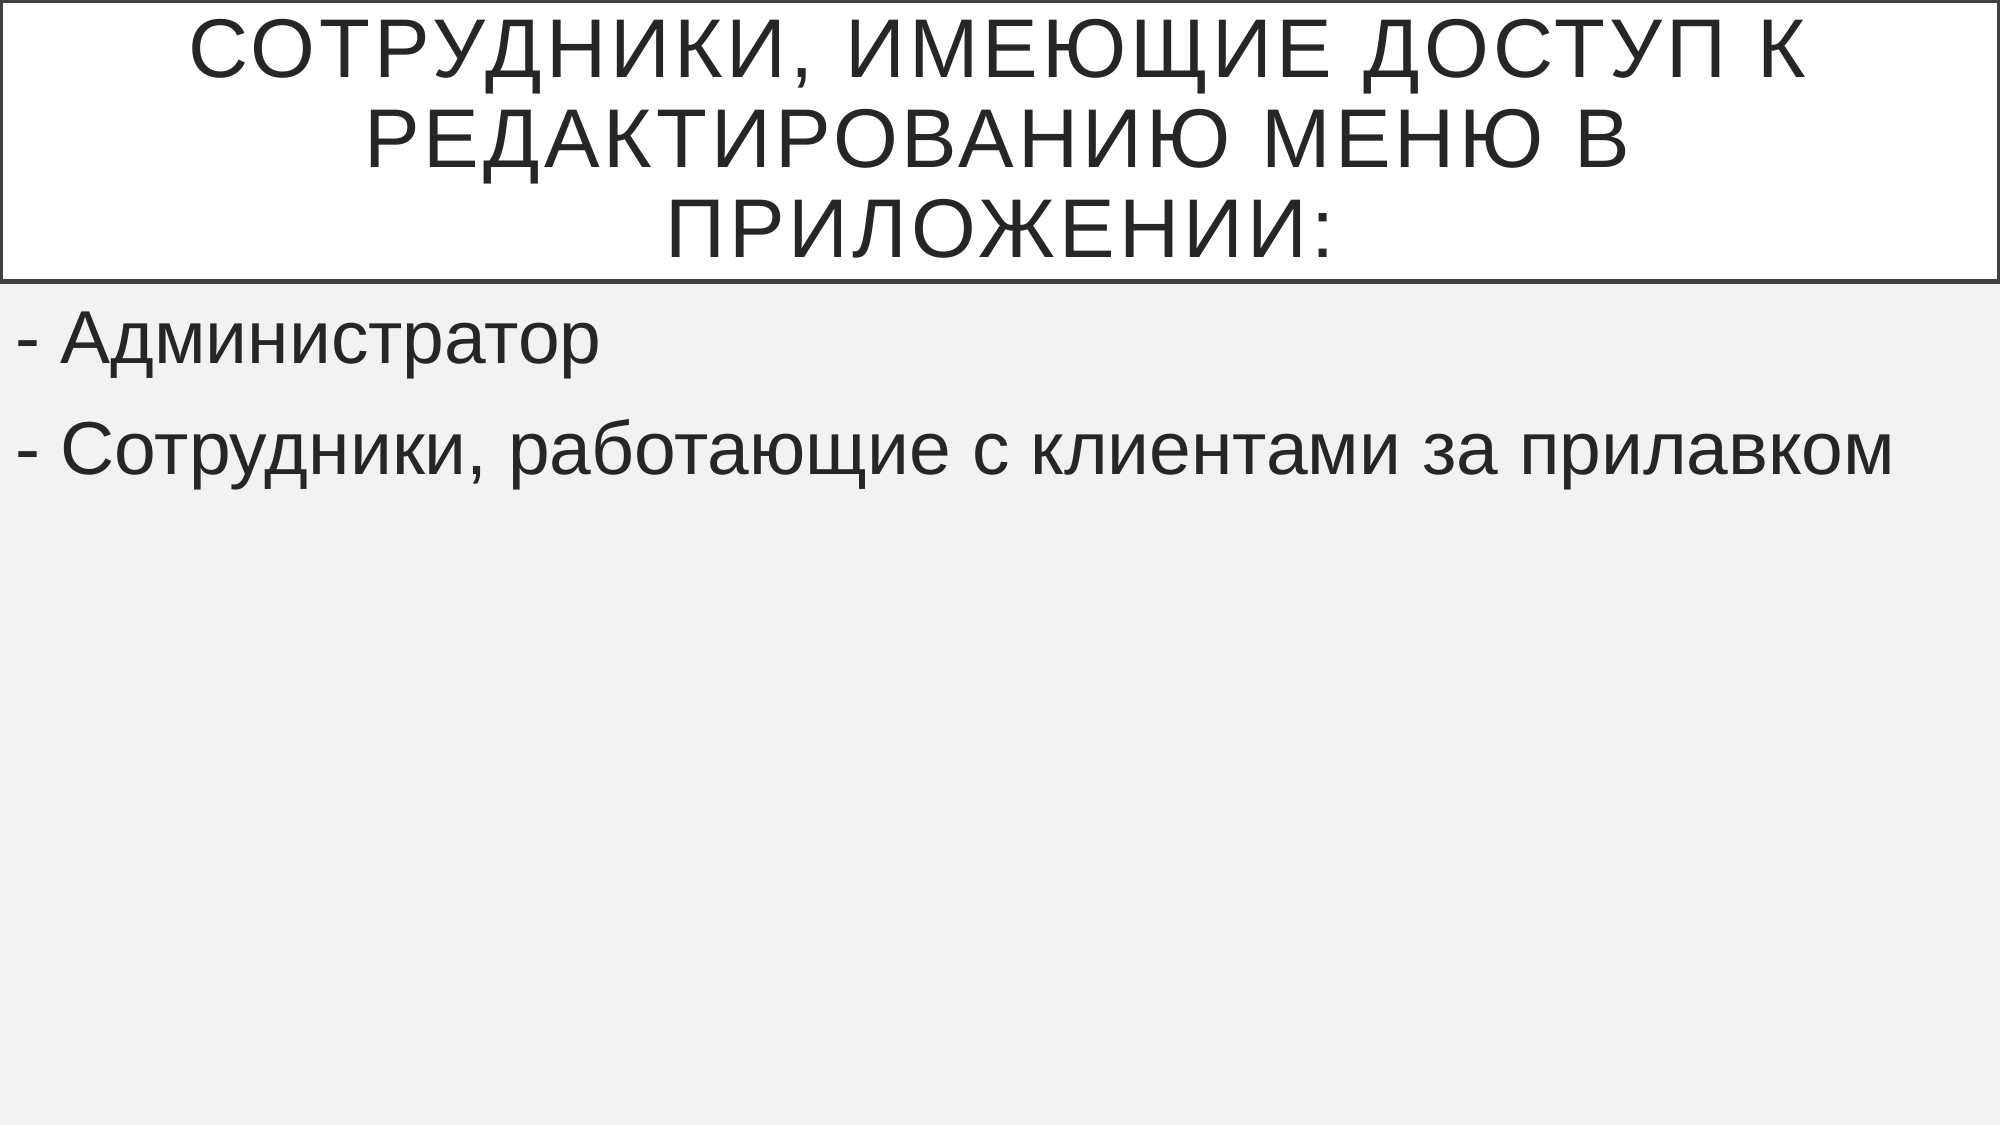

# Сотрудники, имеющие доступ к редактированию меню в приложении:
- Администратор
- Сотрудники, работающие с клиентами за прилавком